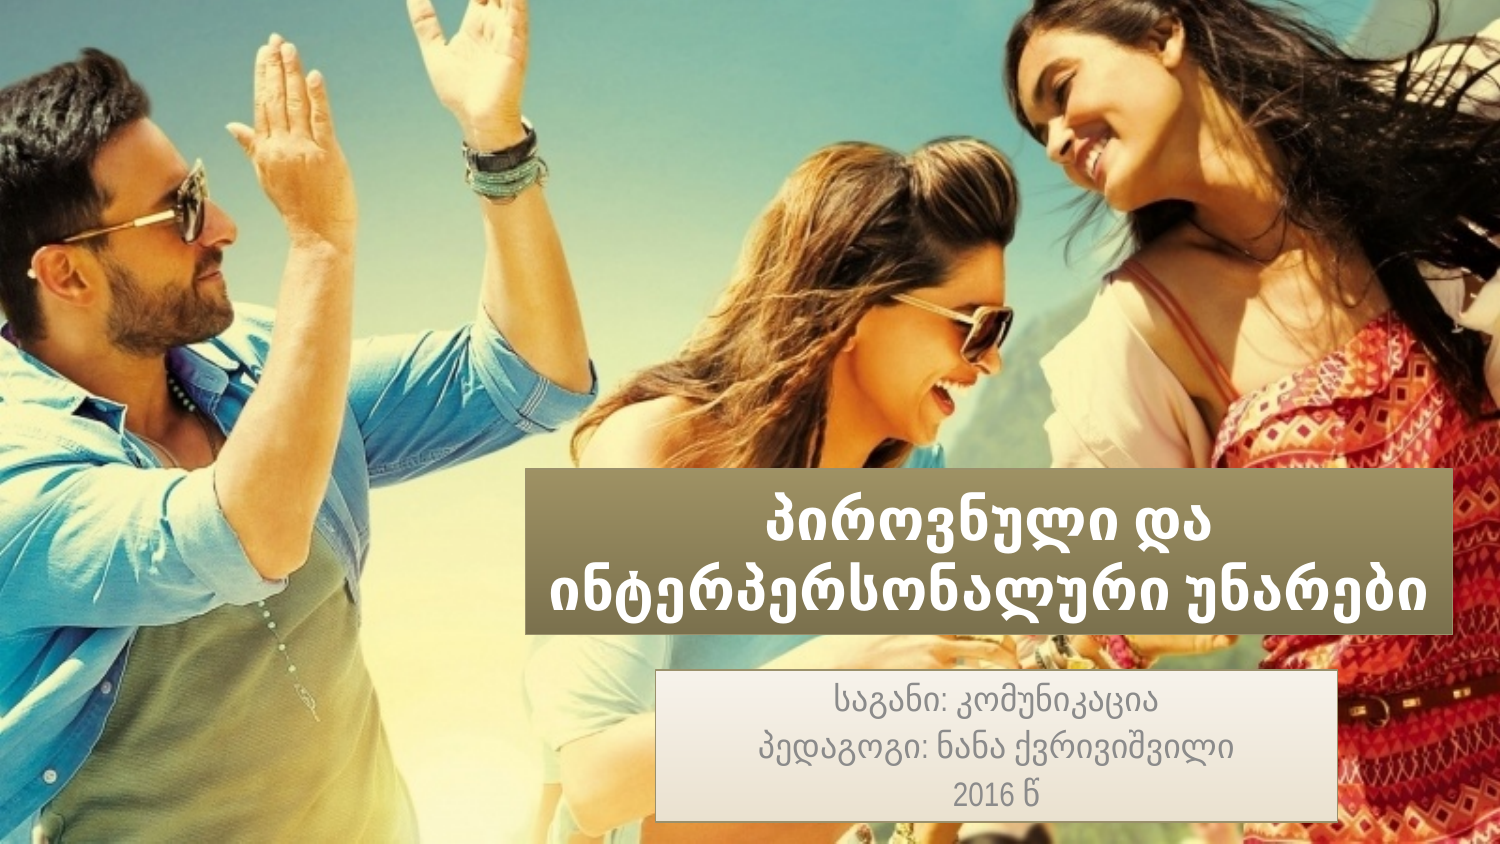

# პიროვნული და ინტერპერსონალური უნარები
საგანი: კომუნიკაცია
პედაგოგი: ნანა ქვრივიშვილი
2016 წ